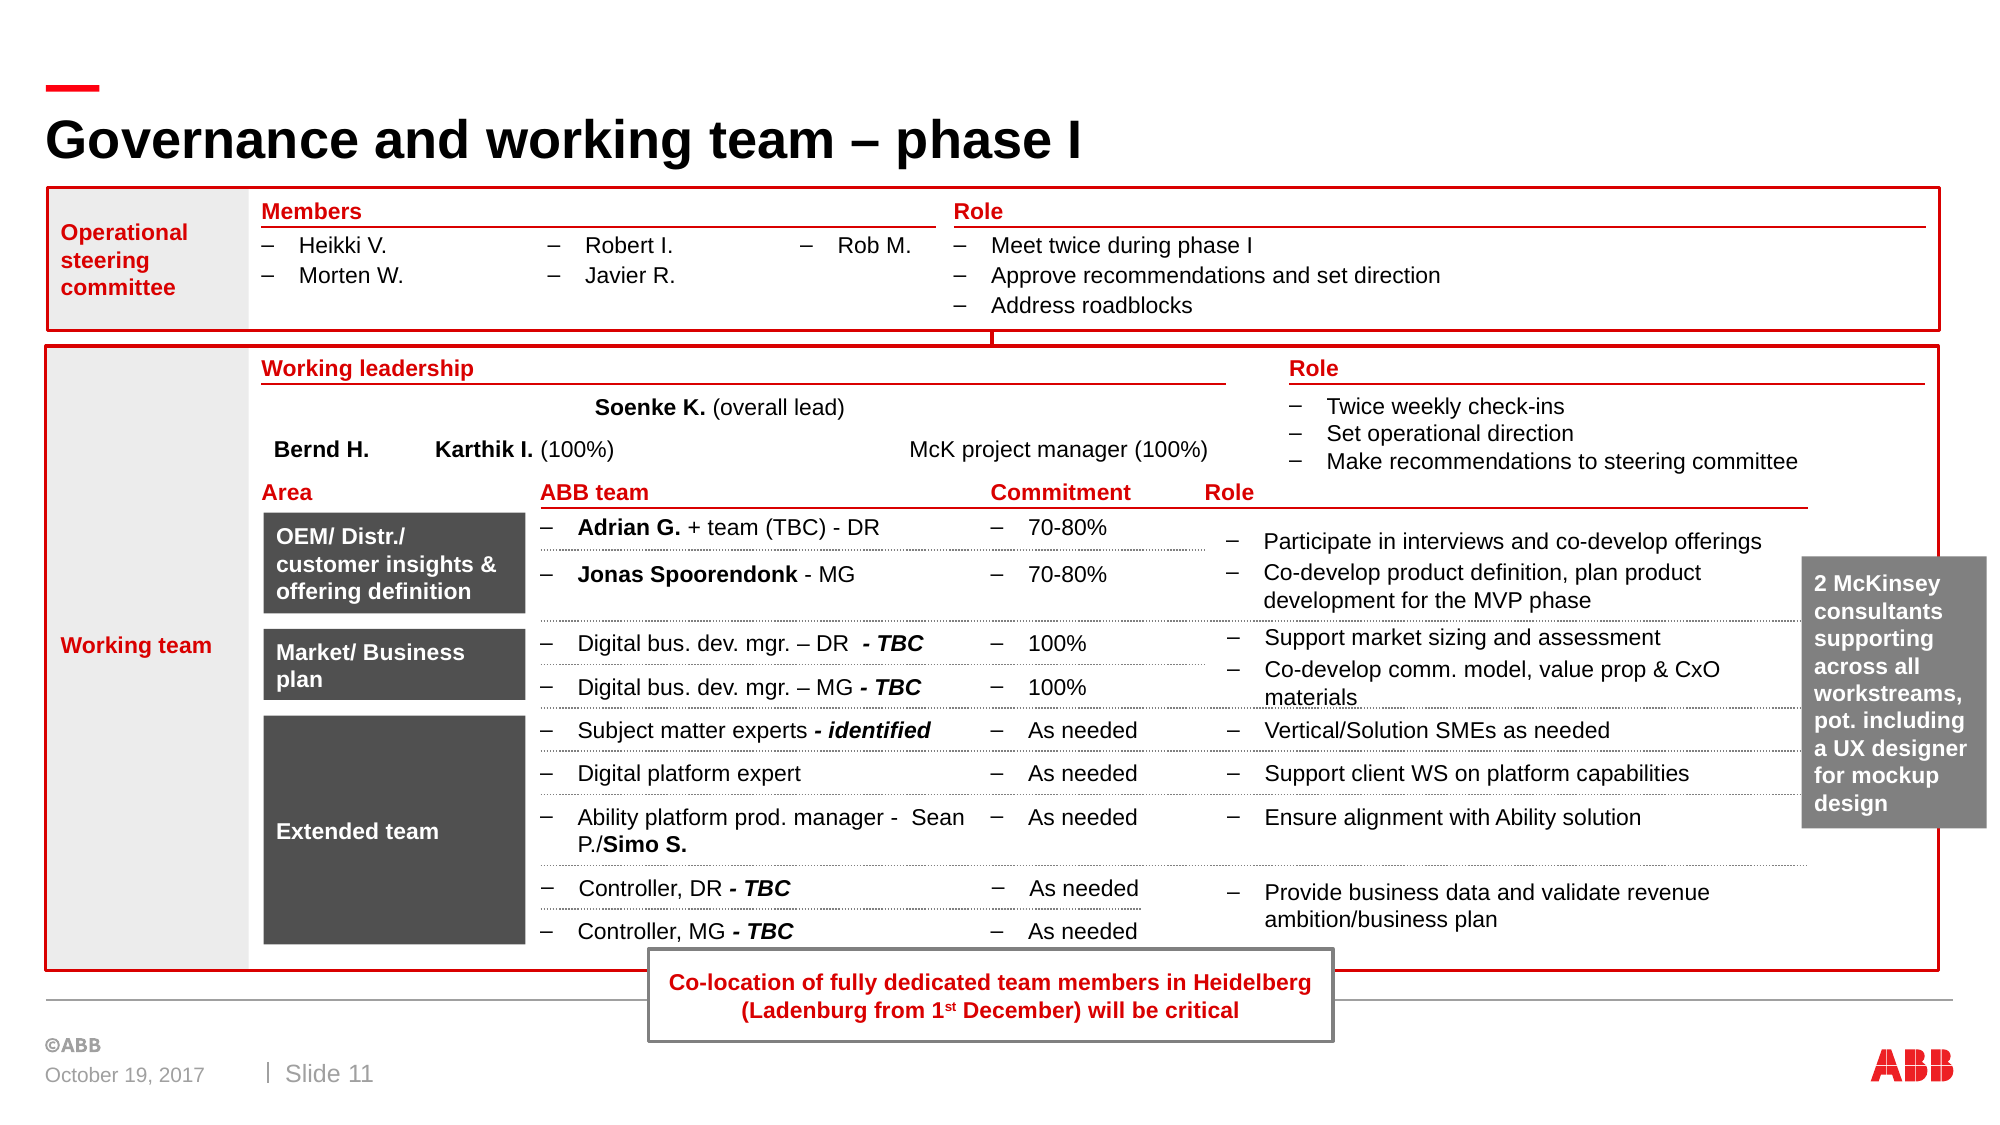

# Governance and working team – phase I
Operational steering committee

Members
Role
Heikki V.
Morten W.
Robert I.
Javier R.
Rob M.
Meet twice during phase I
Approve recommendations and set direction
Address roadblocks
Working team

Working leadership
Role
Twice weekly check-ins
Set operational direction
Make recommendations to steering committee
Soenke K. (overall lead)
Bernd H.
Karthik I. (100%)
McK project manager (100%)
Area
ABB team
Commitment
Role
OEM/ Distr./ customer insights & offering definition
Adrian G. + team (TBC) - DR
70-80%
Participate in interviews and co-develop offerings
Co-develop product definition, plan product development for the MVP phase
2 McKinsey consultants supporting across all workstreams, pot. including a UX designer for mockup design
Jonas Spoorendonk - MG
70-80%
Support market sizing and assessment
Co-develop comm. model, value prop & CxO materials
Market/ Business plan
Digital bus. dev. mgr. – DR  - TBC
100%
Digital bus. dev. mgr. – MG - TBC
100%
Extended team
Subject matter experts - identified
As needed
Vertical/Solution SMEs as needed
Digital platform expert
As needed
Support client WS on platform capabilities
Ability platform prod. manager -  Sean P./Simo S.
As needed
Ensure alignment with Ability solution
Controller, DR - TBC
As needed
Provide business data and validate revenue ambition/business plan
Controller, MG - TBC
As needed
Co-location of fully dedicated team members in Heidelberg (Ladenburg from 1st December) will be critical